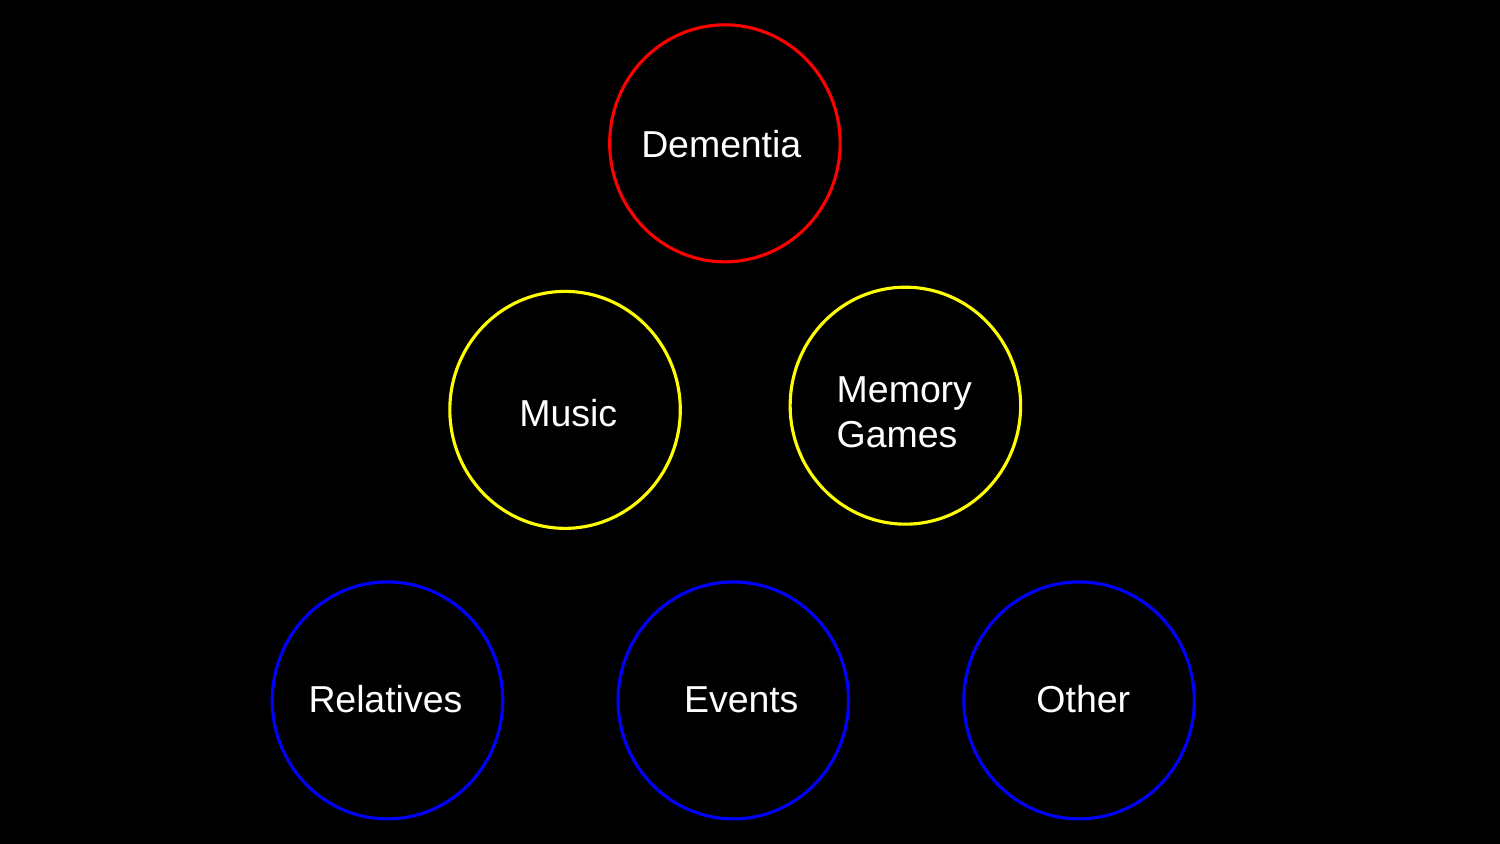

Dementia

Memory
Games
Music

Events
Other
Relatives